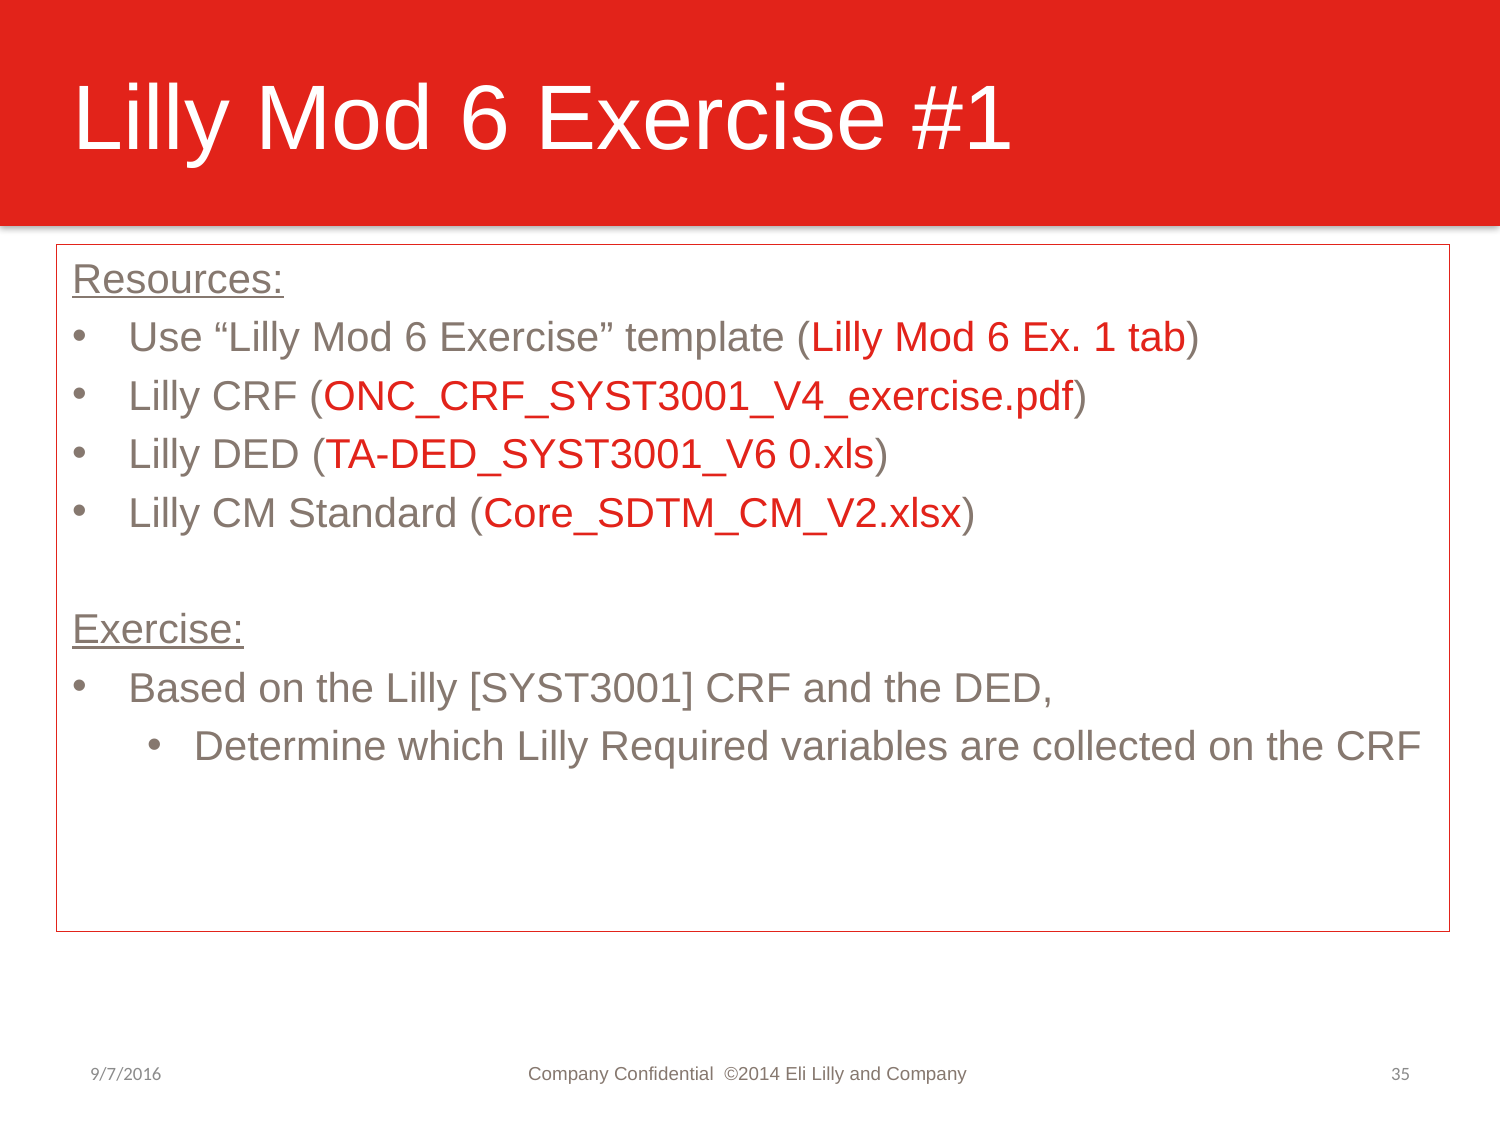

# Lilly Mod 6 Exercise #1
Resources:
Use “Lilly Mod 6 Exercise” template (Lilly Mod 6 Ex. 1 tab)
Lilly CRF (ONC_CRF_SYST3001_V4_exercise.pdf)
Lilly DED (TA-DED_SYST3001_V6 0.xls)
Lilly CM Standard (Core_SDTM_CM_V2.xlsx)

Exercise:
Based on the Lilly [SYST3001] CRF and the DED,
Determine which Lilly Required variables are collected on the CRF
9/7/2016
Company Confidential  ©2014 Eli Lilly and Company
35